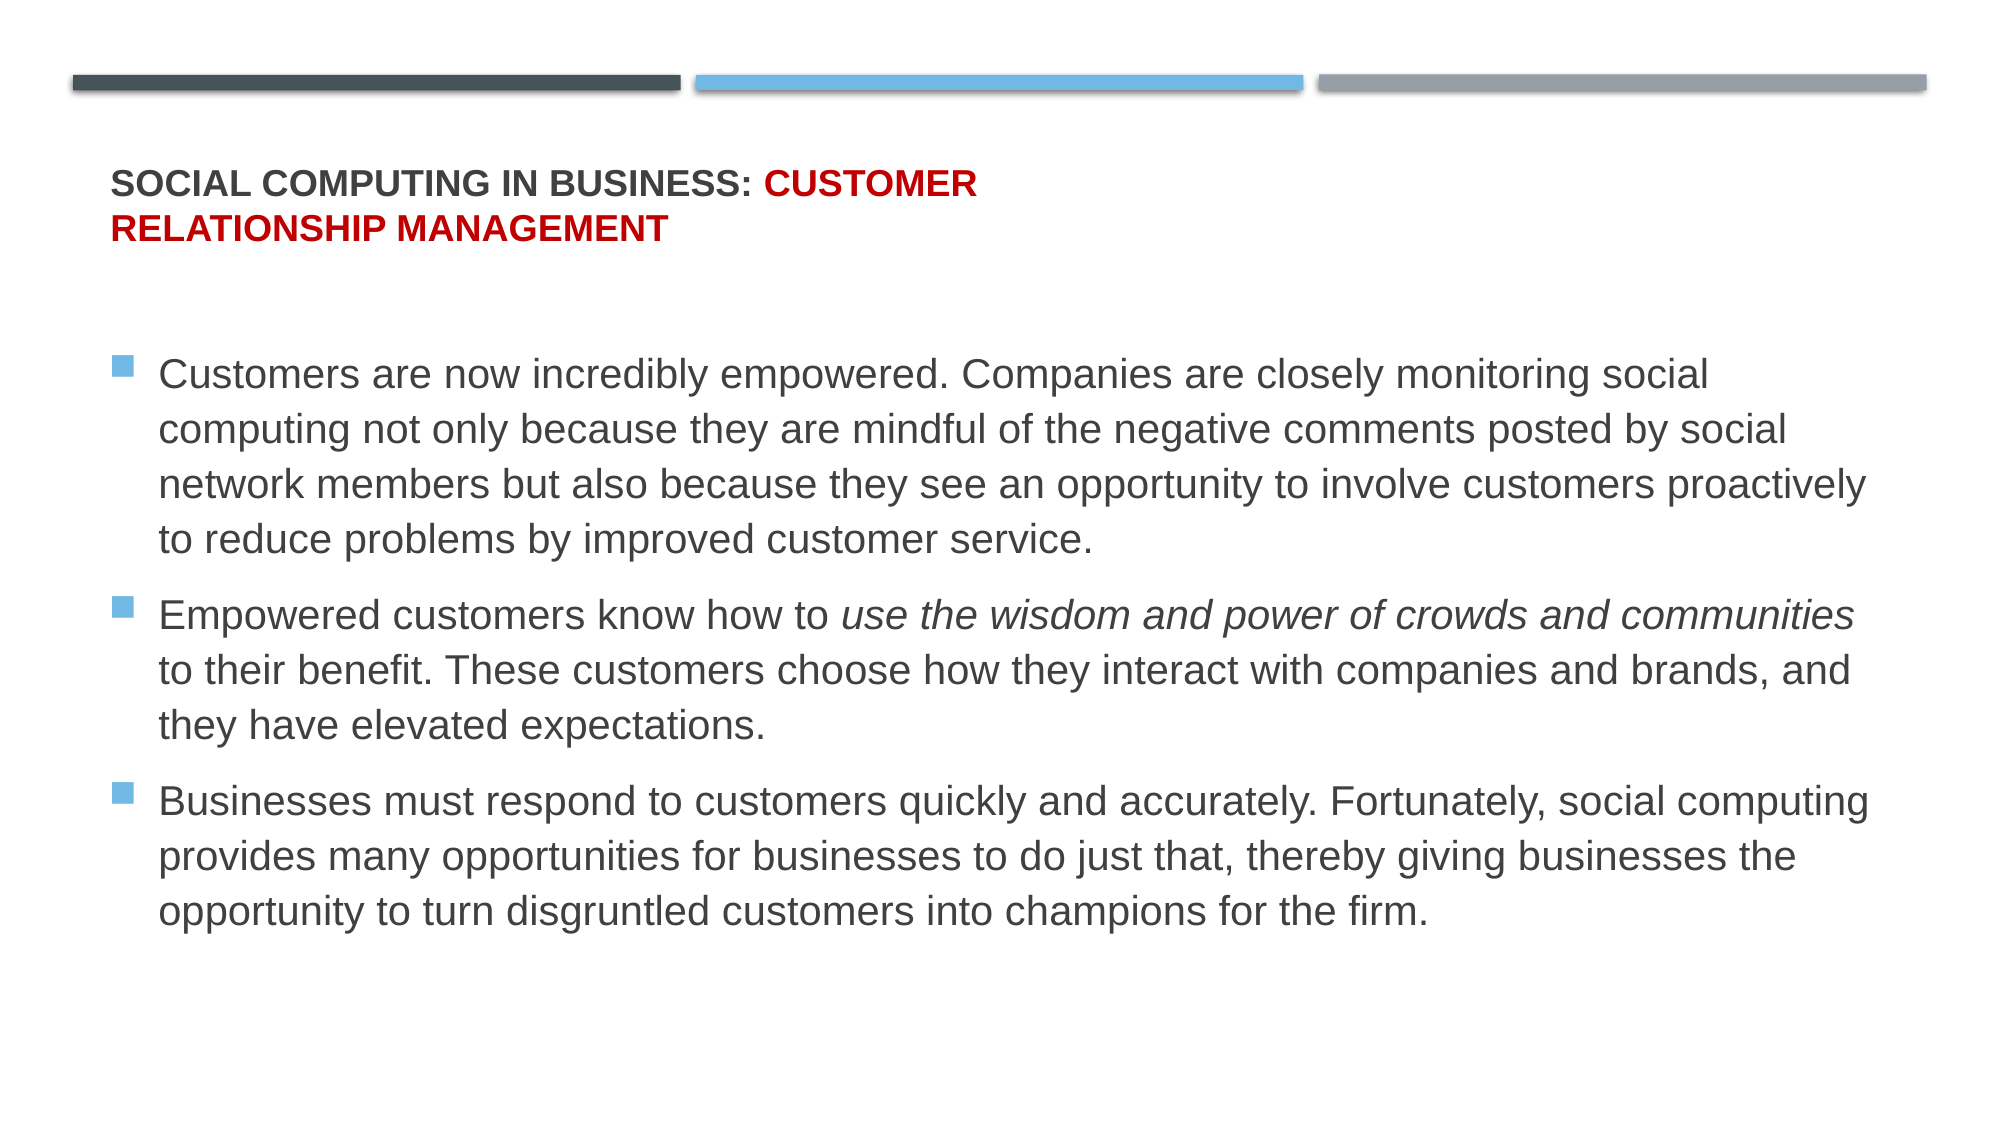

# Social Computing in Business: Customer Relationship Management
Customers are now incredibly empowered. Companies are closely monitoring social computing not only because they are mindful of the negative comments posted by social network members but also because they see an opportunity to involve customers proactively to reduce problems by improved customer service.
Empowered customers know how to use the wisdom and power of crowds and communities to their benefit. These customers choose how they interact with companies and brands, and they have elevated expectations.
Businesses must respond to customers quickly and accurately. Fortunately, social computing provides many opportunities for businesses to do just that, thereby giving businesses the opportunity to turn disgruntled customers into champions for the firm.